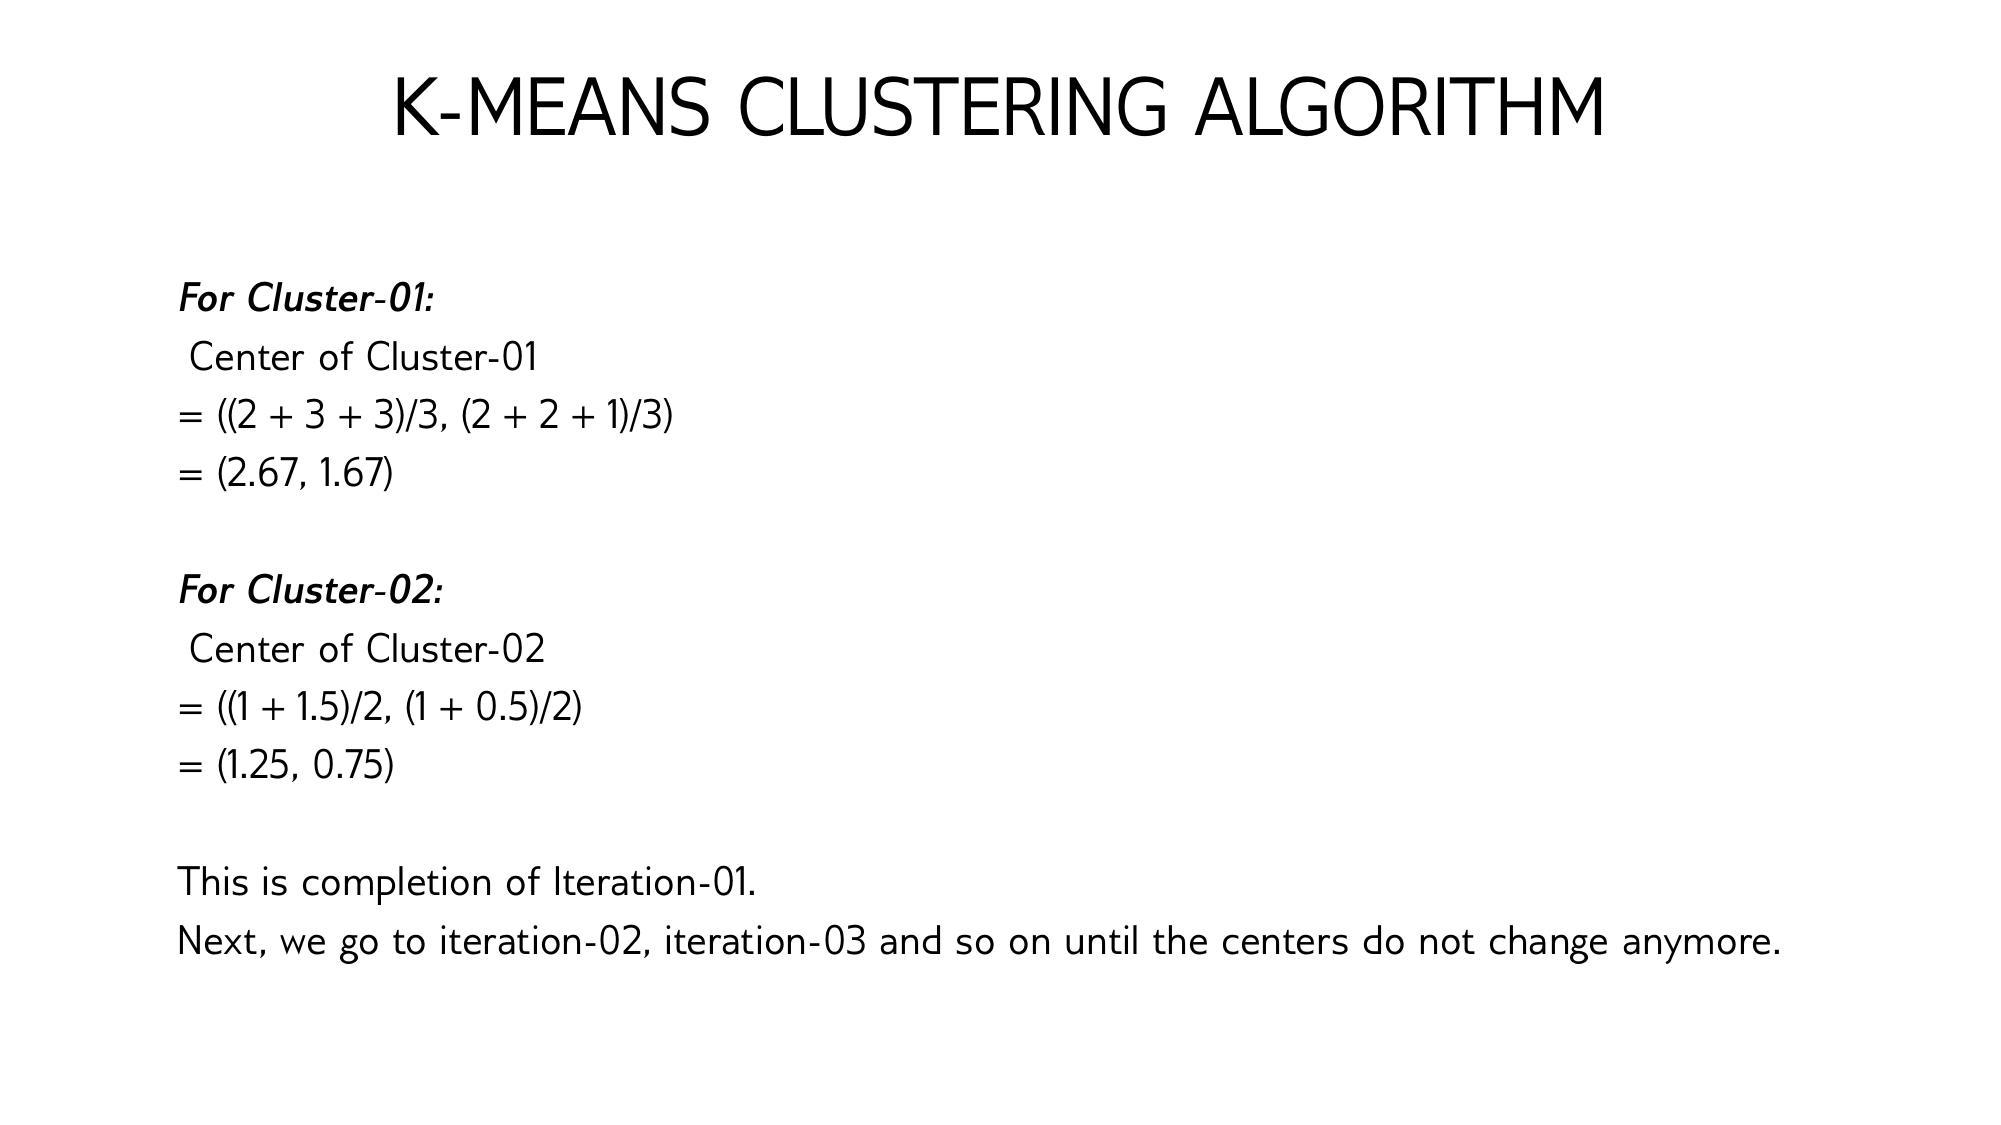

# K-MEANS CLUSTERING ALGORITHM
For Cluster-01:
 Center of Cluster-01
= ((2 + 3 + 3)/3, (2 + 2 + 1)/3)
= (2.67, 1.67)

For Cluster-02:
 Center of Cluster-02
= ((1 + 1.5)/2, (1 + 0.5)/2)
= (1.25, 0.75)

This is completion of Iteration-01.
Next, we go to iteration-02, iteration-03 and so on until the centers do not change anymore.